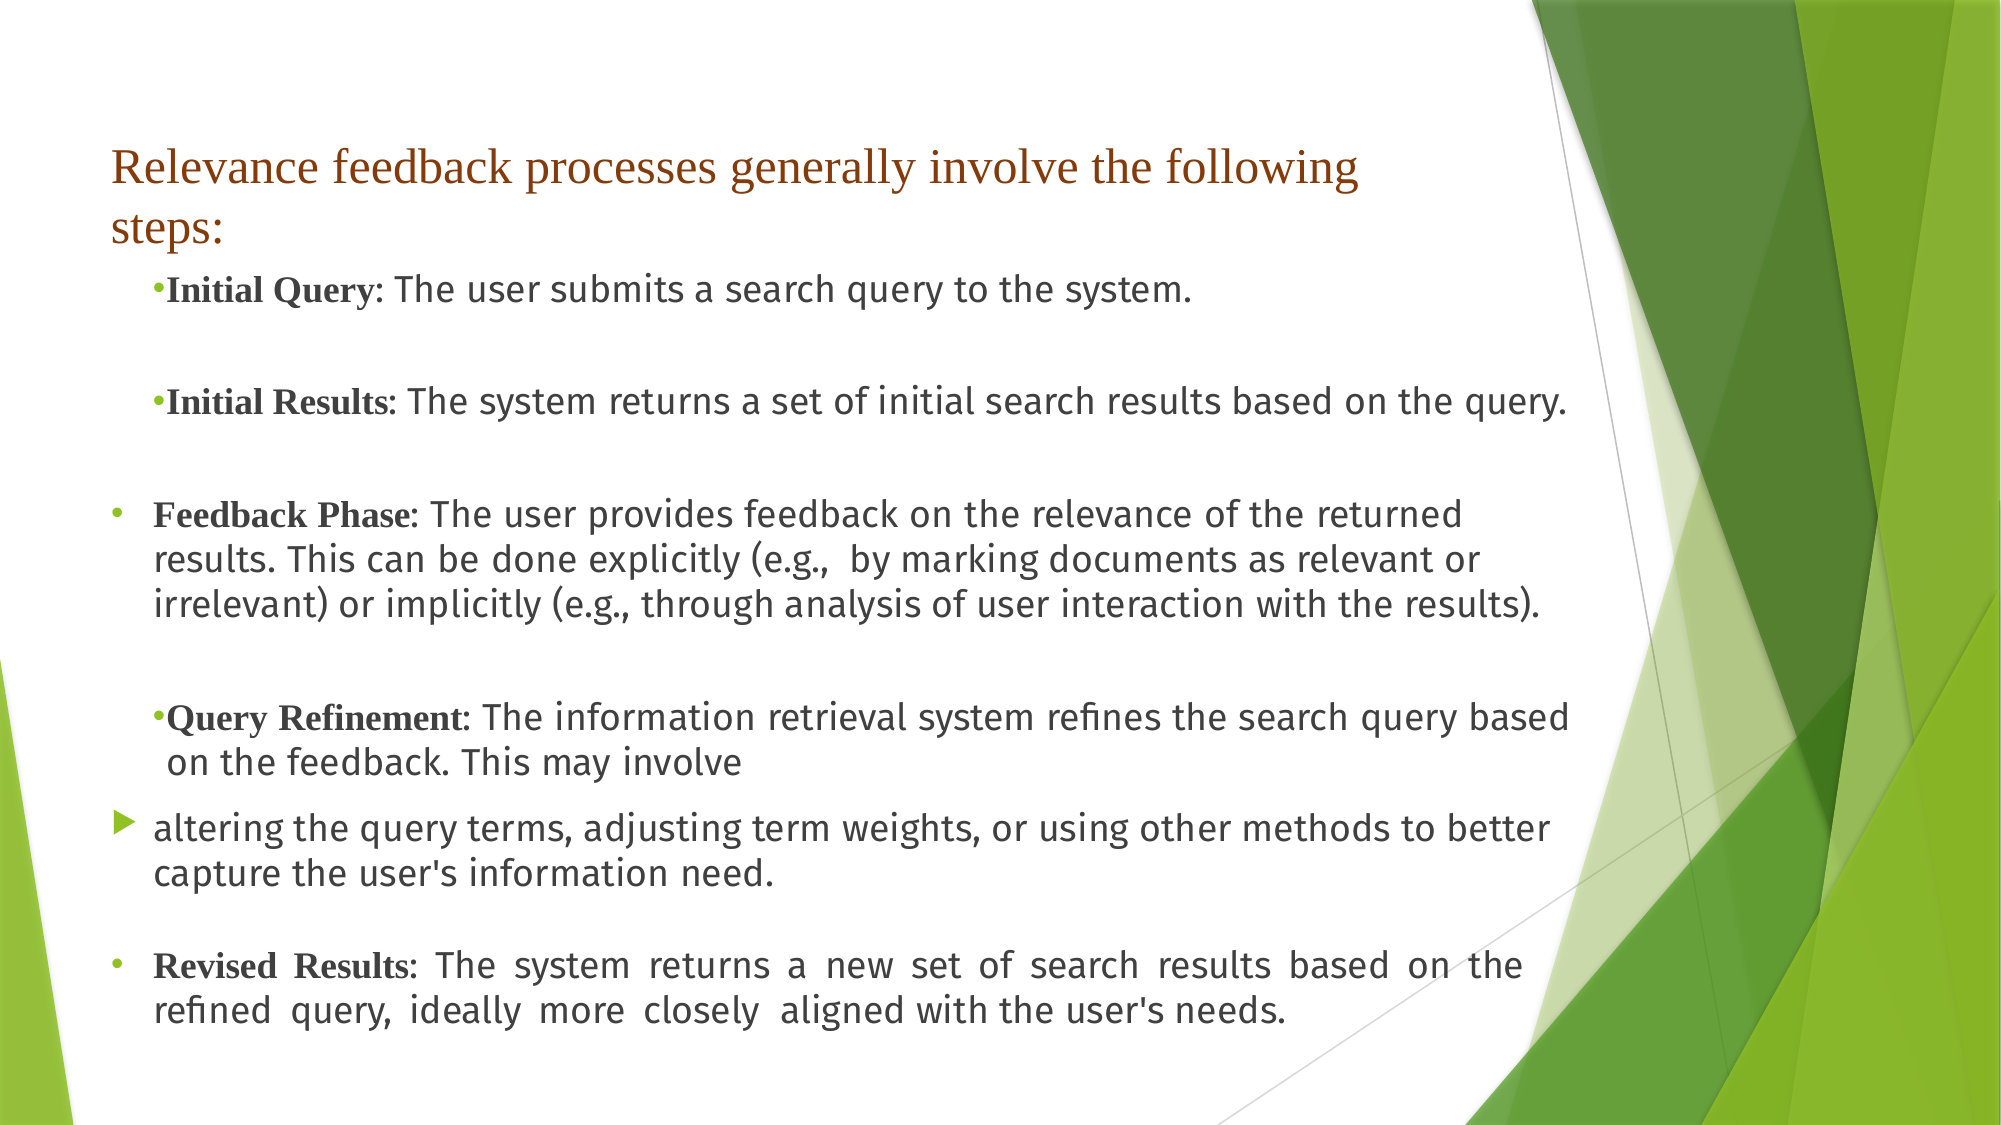

# Relevance feedback processes generally involve the following steps:
Initial Query: The user submits a search query to the system.

Initial Results: The system returns a set of initial search results based on the query.

Feedback Phase: The user provides feedback on the relevance of the returned results. This can be done explicitly (e.g.,  by marking documents as relevant or irrelevant) or implicitly (e.g., through analysis of user interaction with the results).

Query Refinement: The information retrieval system refines the search query based on the feedback. This may involve
altering the query terms, adjusting term weights, or using other methods to better capture the user's information need.

Revised Results: The system returns a new set of search results based on the refined query, ideally more closely  aligned with the user's needs.